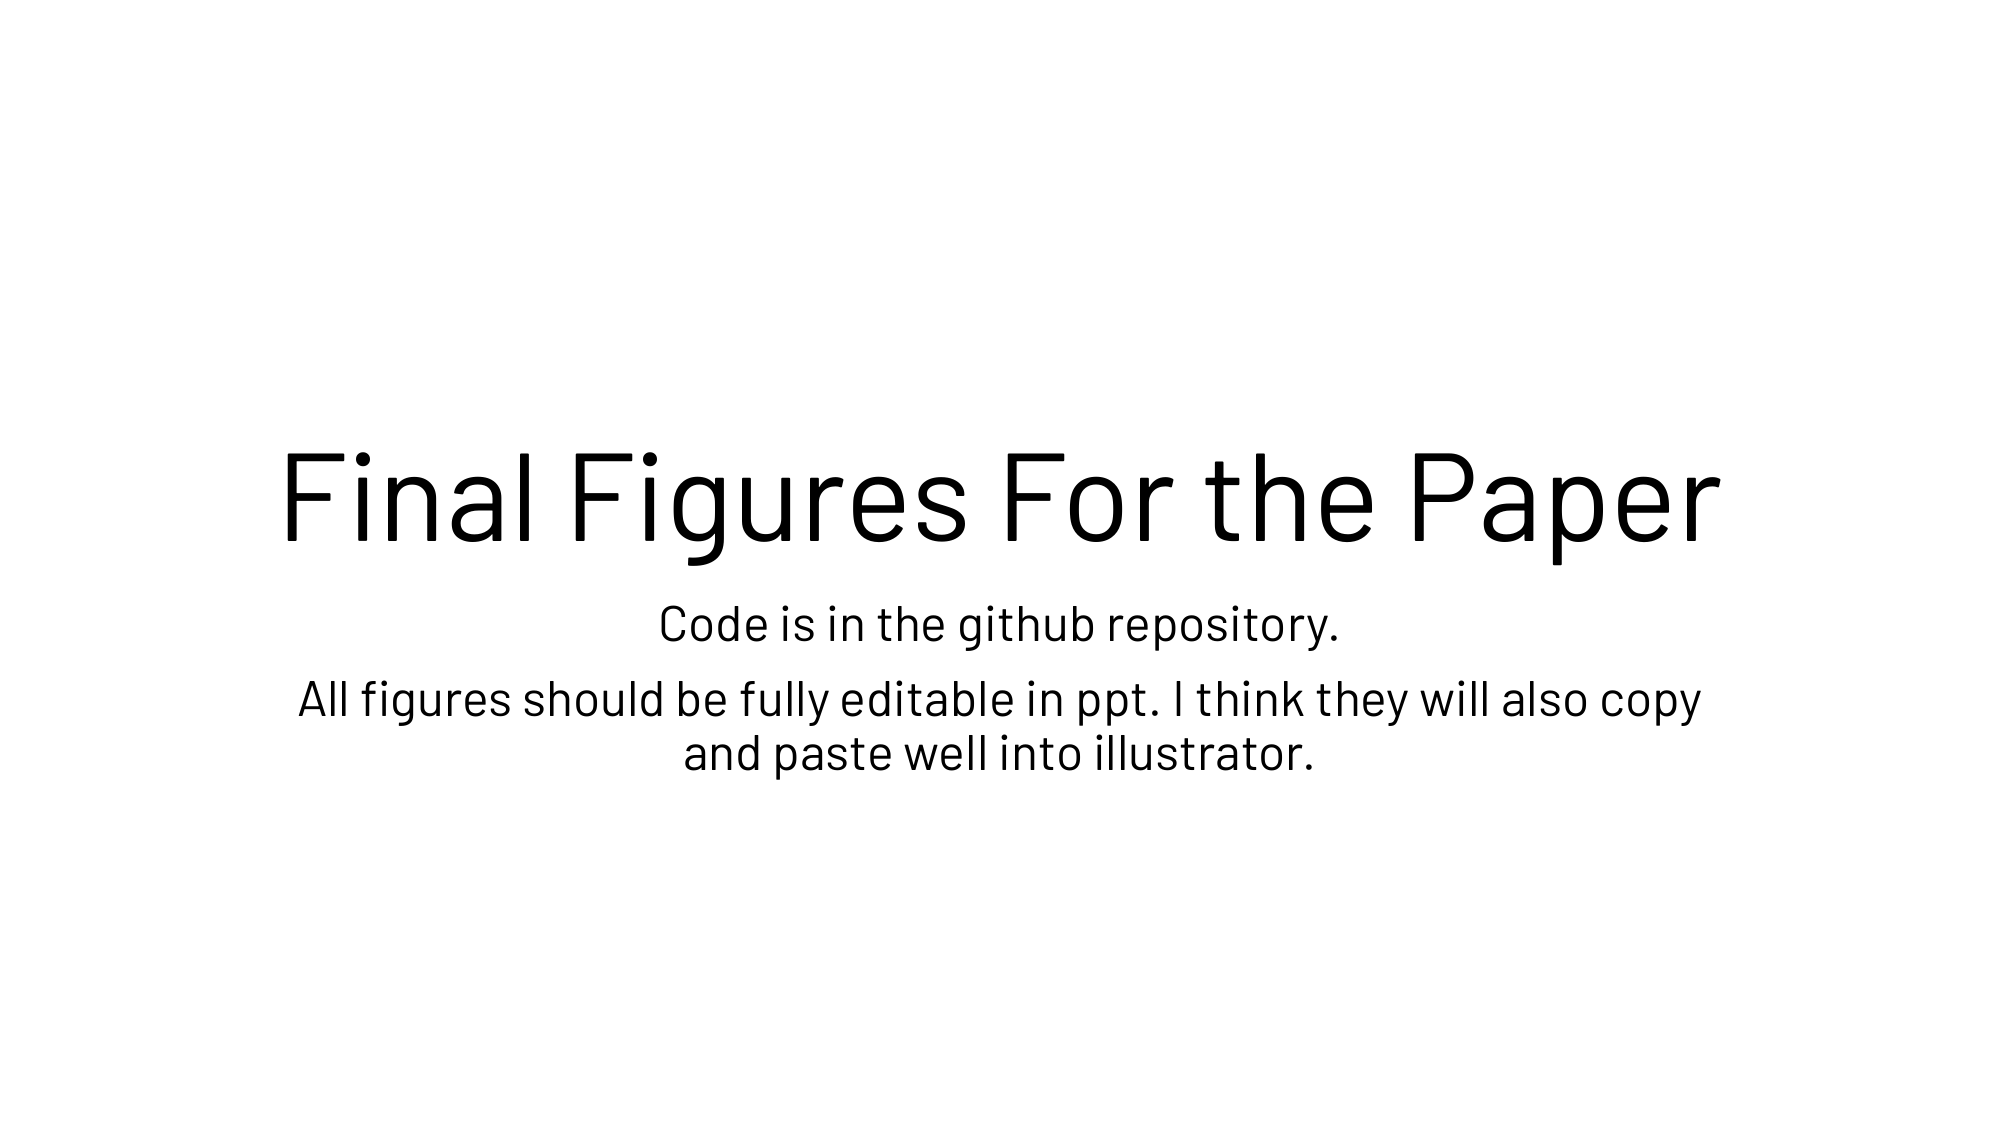

# Final Figures For the Paper
Code is in the github repository.
All figures should be fully editable in ppt. I think they will also copy and paste well into illustrator.